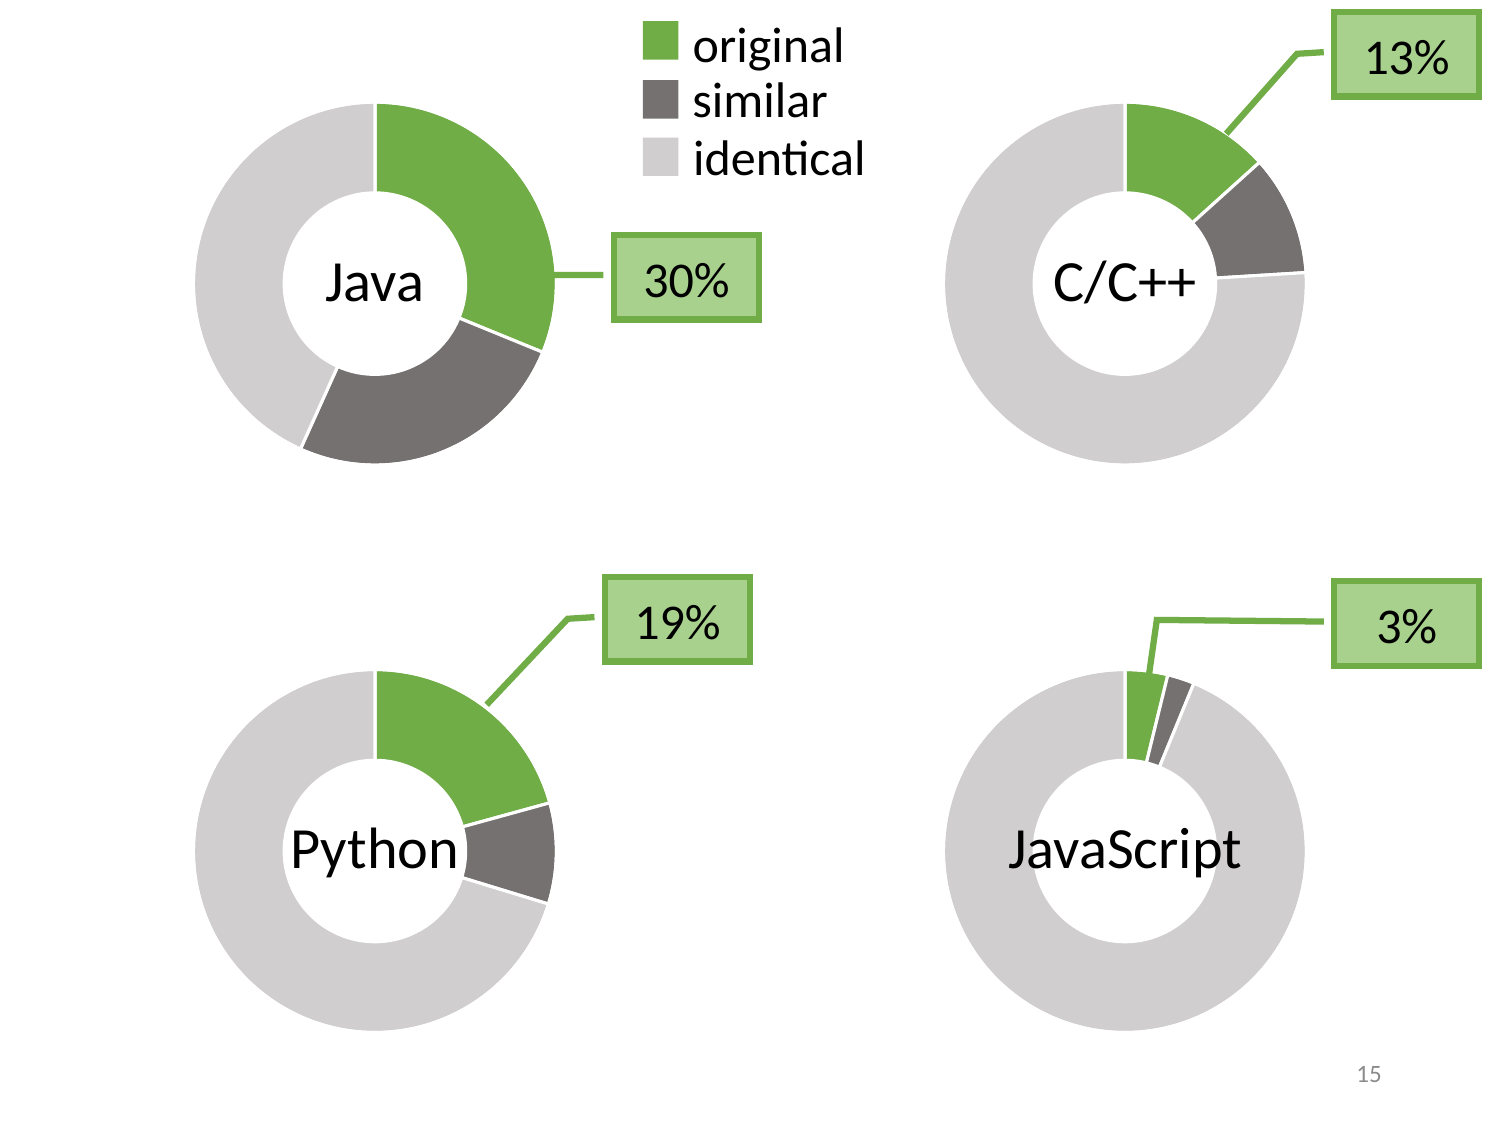

### Chart

| Category | Java | Java wo |
|---|---|---|
| 1st Qtr | 17848618.0 | 22085265.0 |
| 2nd Qtr | 14626434.0 | 18701593.0 |
| 3rd Qtr | 24765500.0 | 32093757.0 |

### Chart

| Category | cpp | cpp wo |
|---|---|---|
| 1st Qtr | 6596407.0 | 8225018.0 |
| 2nd Qtr | 5297028.0 | 6200301.0 |
| 3rd Qtr | 37613571.0 | 47222256.0 |
original
13%

similar

identical

30%
C/C++
Java

### Chart

| Category | Python | py wo |
|---|---|---|
| 1st Qtr | 4844125.0 | 5887579.0 |
| 2nd Qtr | 2105769.0 | 2732747.0 |
| 3rd Qtr | 16432156.0 | 22982454.0 |

### Chart

| Category | JS | JS wo |
|---|---|---|
| 1st Qtr | 6177593.0 | 8342380.0 |
| 2nd Qtr | 3896989.0 | 5245470.0 |
| 3rd Qtr | 152062310.0 | 248088241.0 |
19%
3%
JavaScript
Python
15